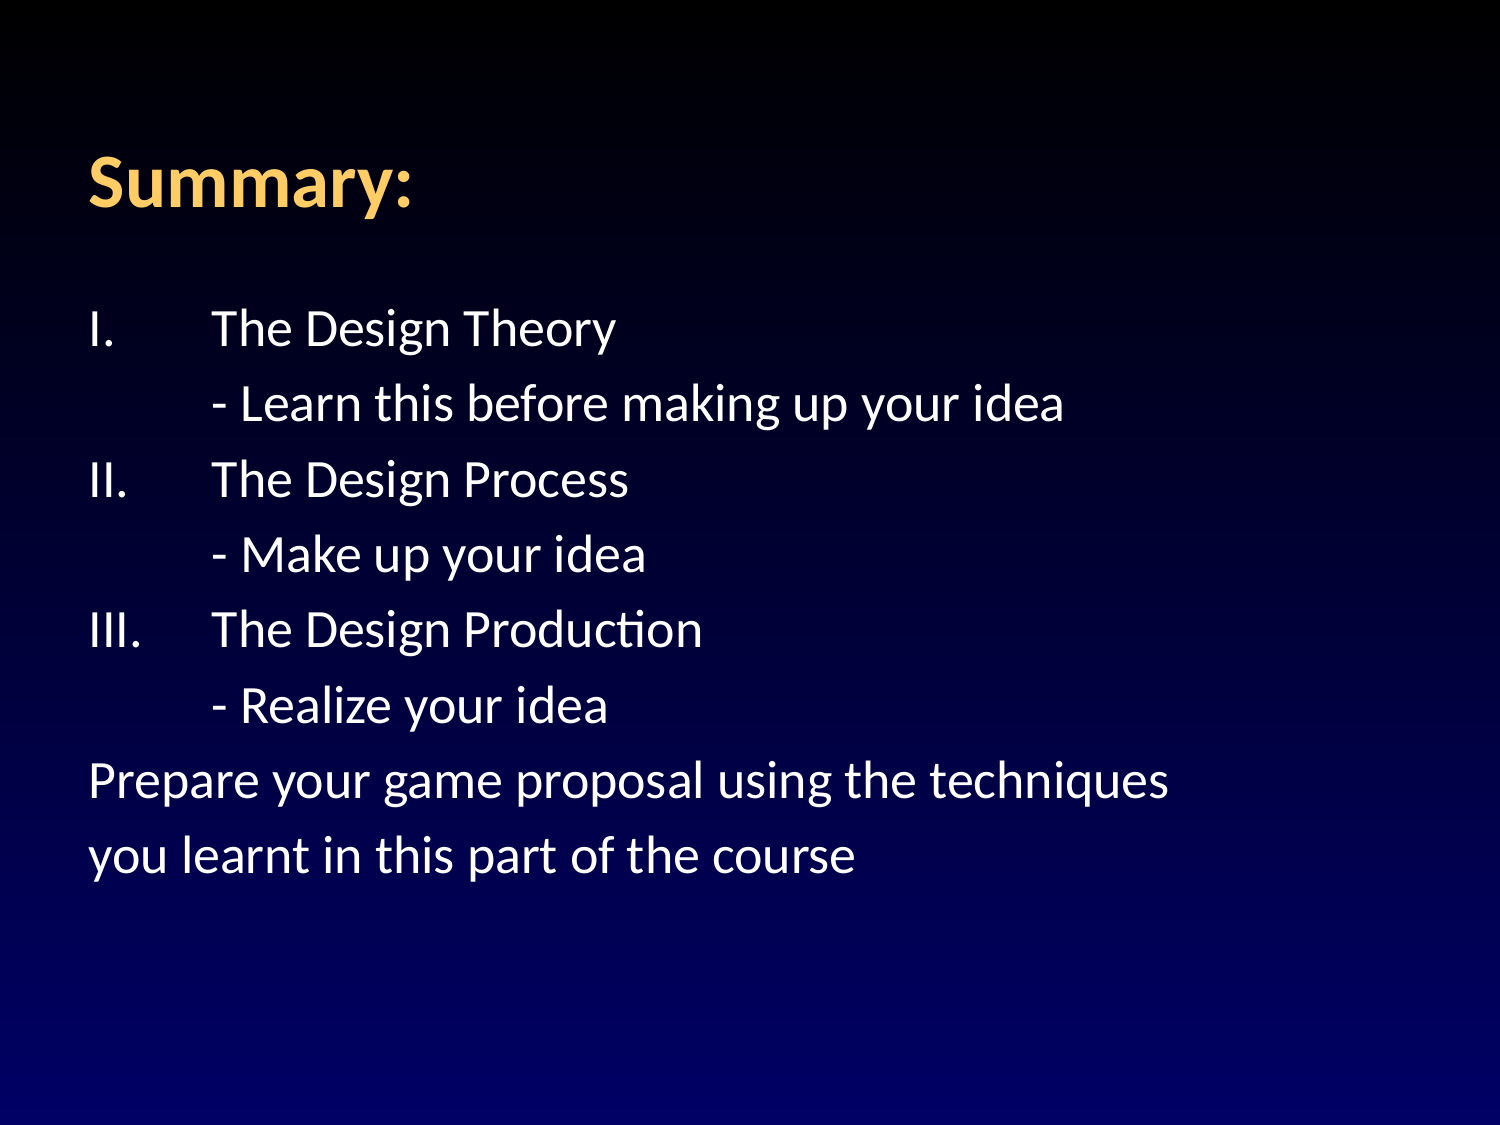

# Summary:
The Design Theory
	- Learn this before making up your idea
II.	The Design Process
	- Make up your idea
The Design Production
	- Realize your idea
Prepare your game proposal using the techniques
you learnt in this part of the course